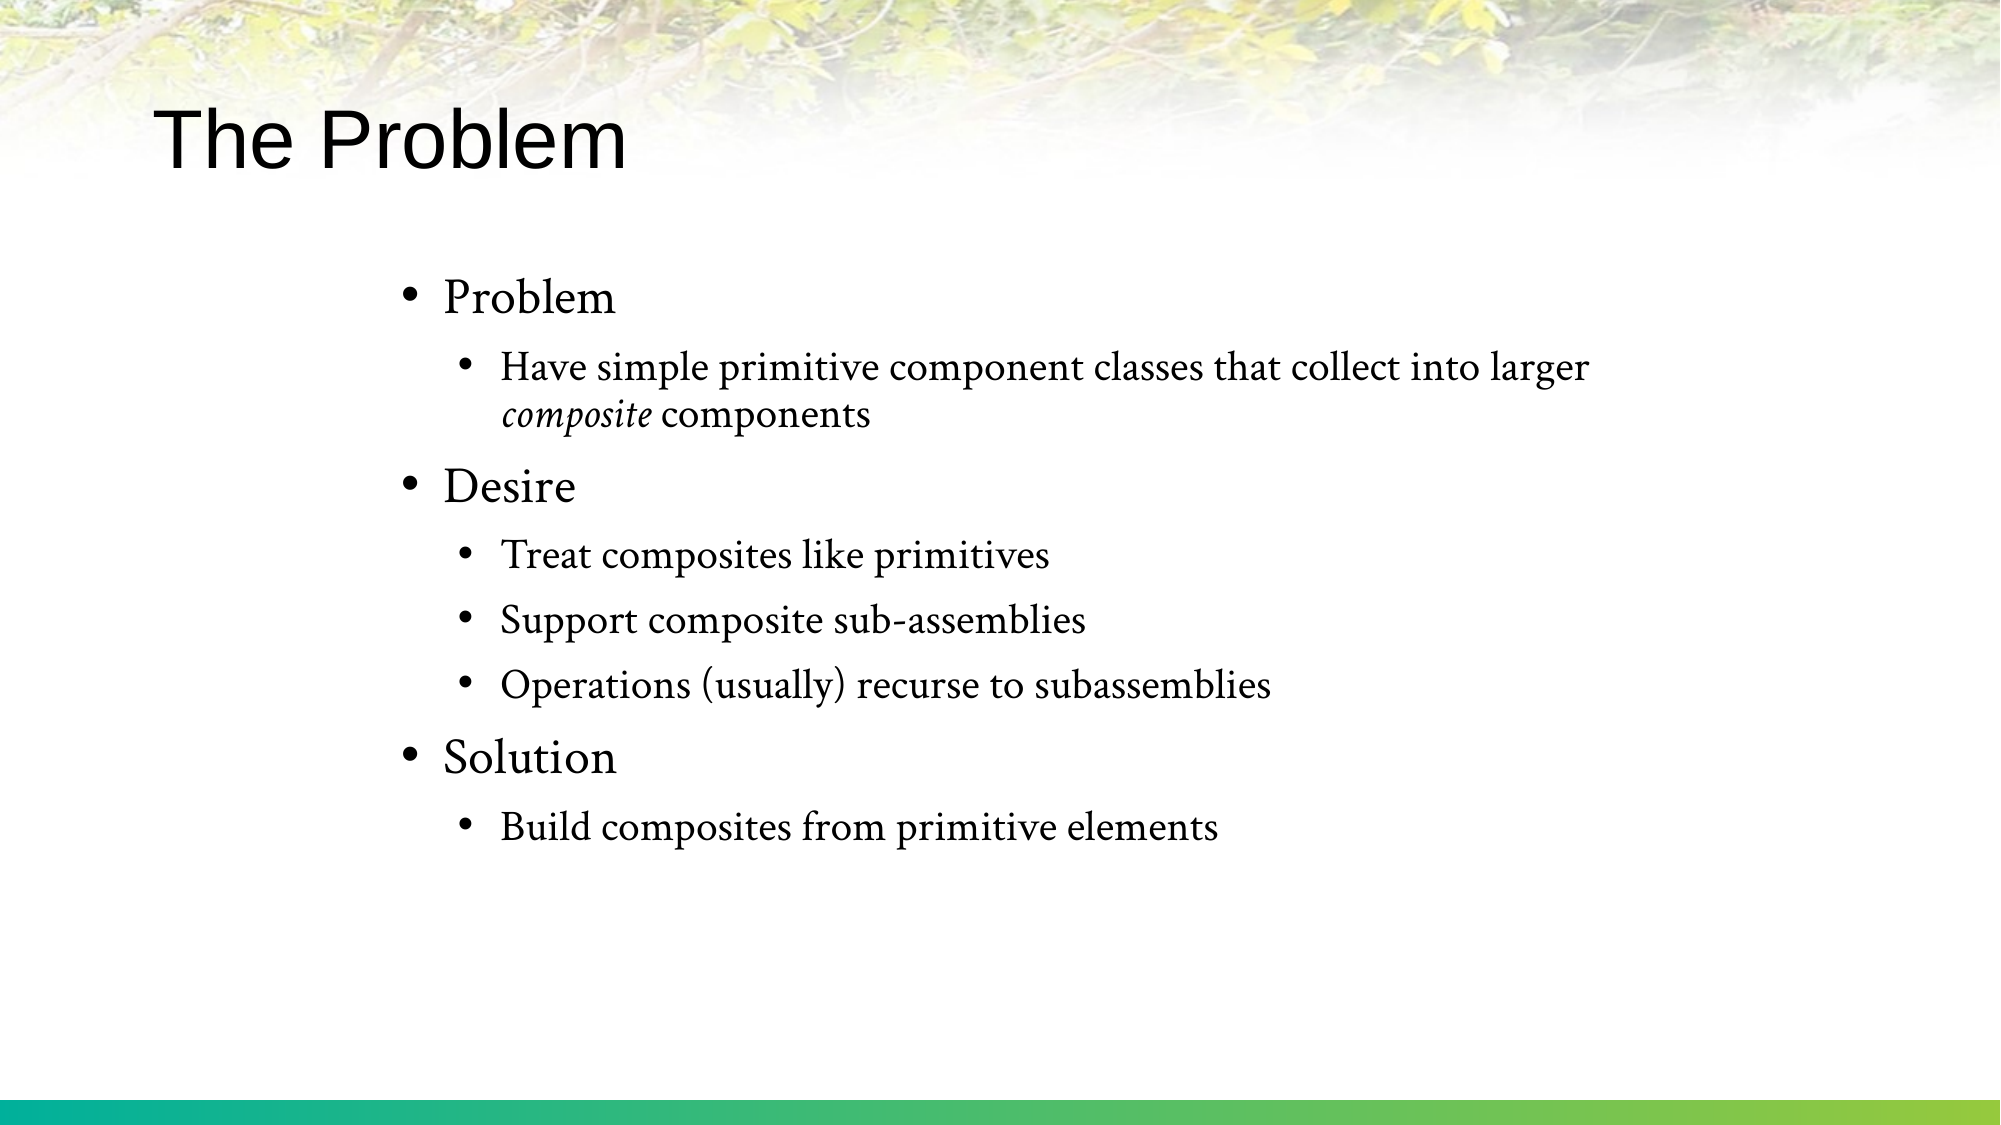

# The Problem
Problem
Have simple primitive component classes that collect into larger composite components
Desire
Treat composites like primitives
Support composite sub-assemblies
Operations (usually) recurse to subassemblies
Solution
Build composites from primitive elements